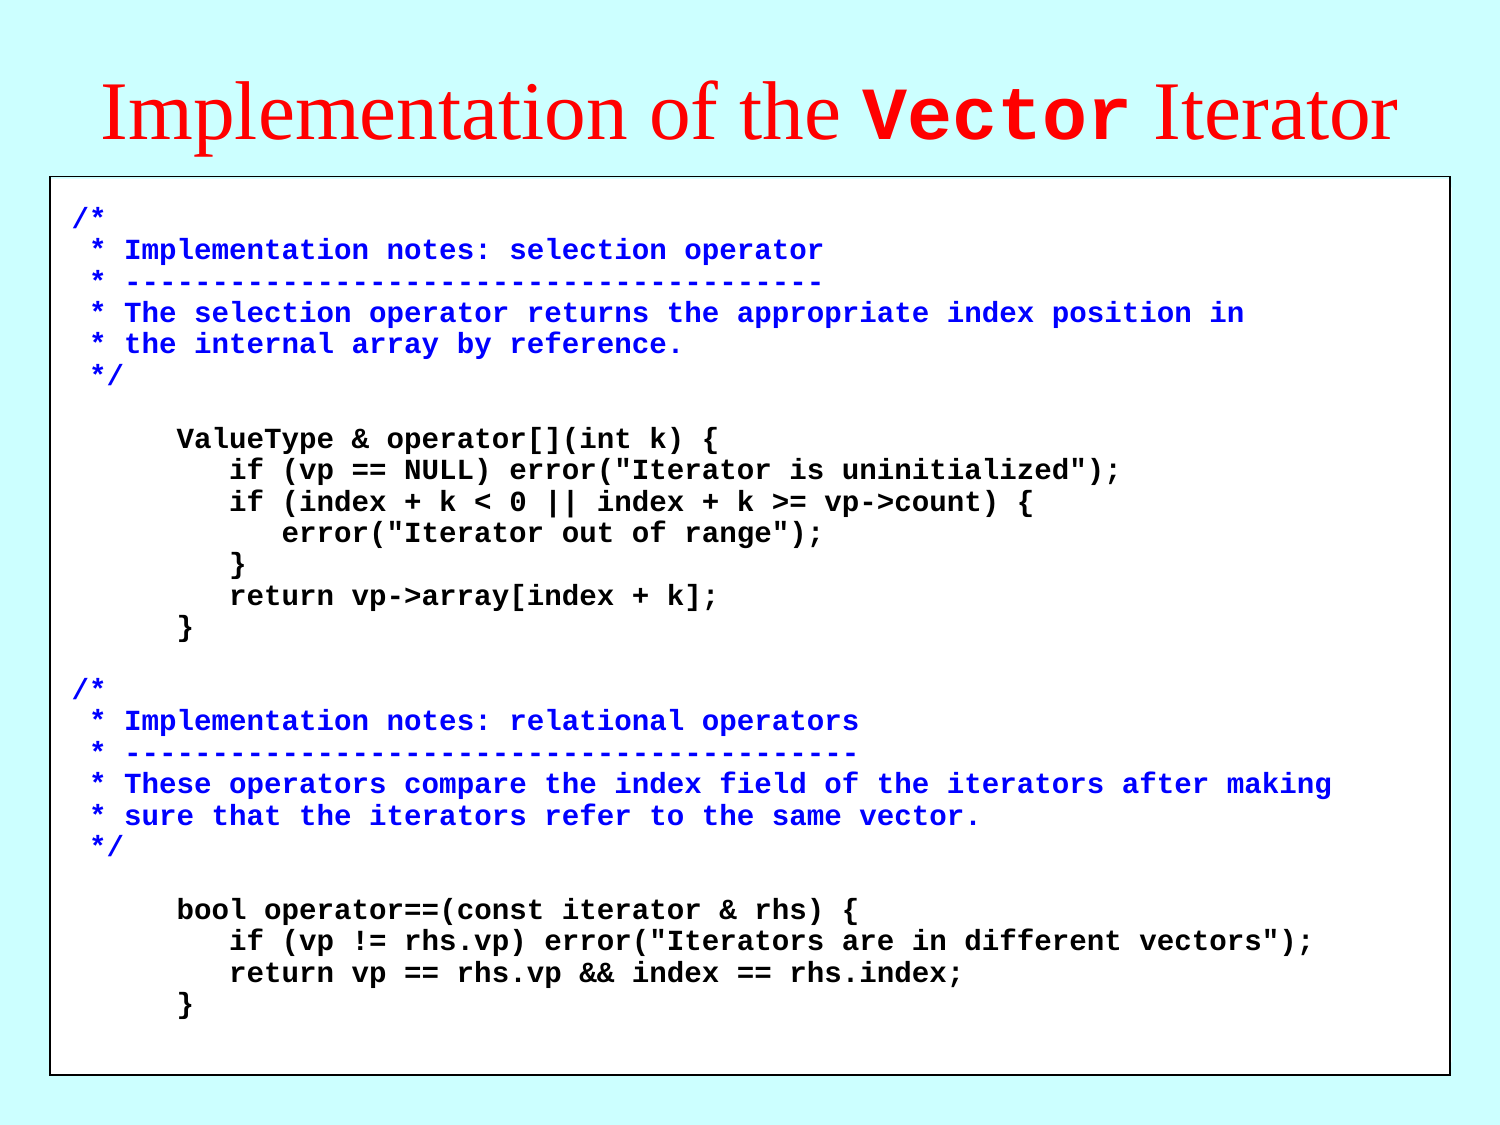

# Implementation of the Vector Iterator

/*
 * Implementation notes: selection operator
 * ----------------------------------------
 * The selection operator returns the appropriate index position in
 * the internal array by reference.
 */

      ValueType & operator[](int k) {
         if (vp == NULL) error("Iterator is uninitialized");
         if (index + k < 0 || index + k >= vp->count) {
            error("Iterator out of range");
         }
         return vp->array[index + k];
      }

/*
 * Implementation notes: relational operators
 * ------------------------------------------
 * These operators compare the index field of the iterators after making
 * sure that the iterators refer to the same vector.
 */

      bool operator==(const iterator & rhs) {
         if (vp != rhs.vp) error("Iterators are in different vectors");
         return vp == rhs.vp && index == rhs.index;
      }
/*
 * Implementation notes: dereference operator
 * ------------------------------------------
 * The * dereference operator returns the appropriate index position in
 * the internal array by reference.
 */

      ValueType & operator*() {
         if (vp == NULL) error("Iterator is uninitialized");
         if (index < 0 || index >= vp->count) error("Iterator out of range");
         return vp->array[index];
      }

/*
 * Implementation notes: -> operator
 * ---------------------------------
 * Overrides of the -> operator in C++ follow a special idiomatic pattern.
 * The operator takes no arguments and returns a pointer to the value.
 * The compiler then takes care of applying the -> operator to retrieve
 * the desired field.
 */

      ValueType *operator->() {
         if (vp == NULL) error("Iterator is uninitialized");
         if (index < 0 || index >= vp->count) error("Iterator out of range");
         return &vp->array[index];
      }